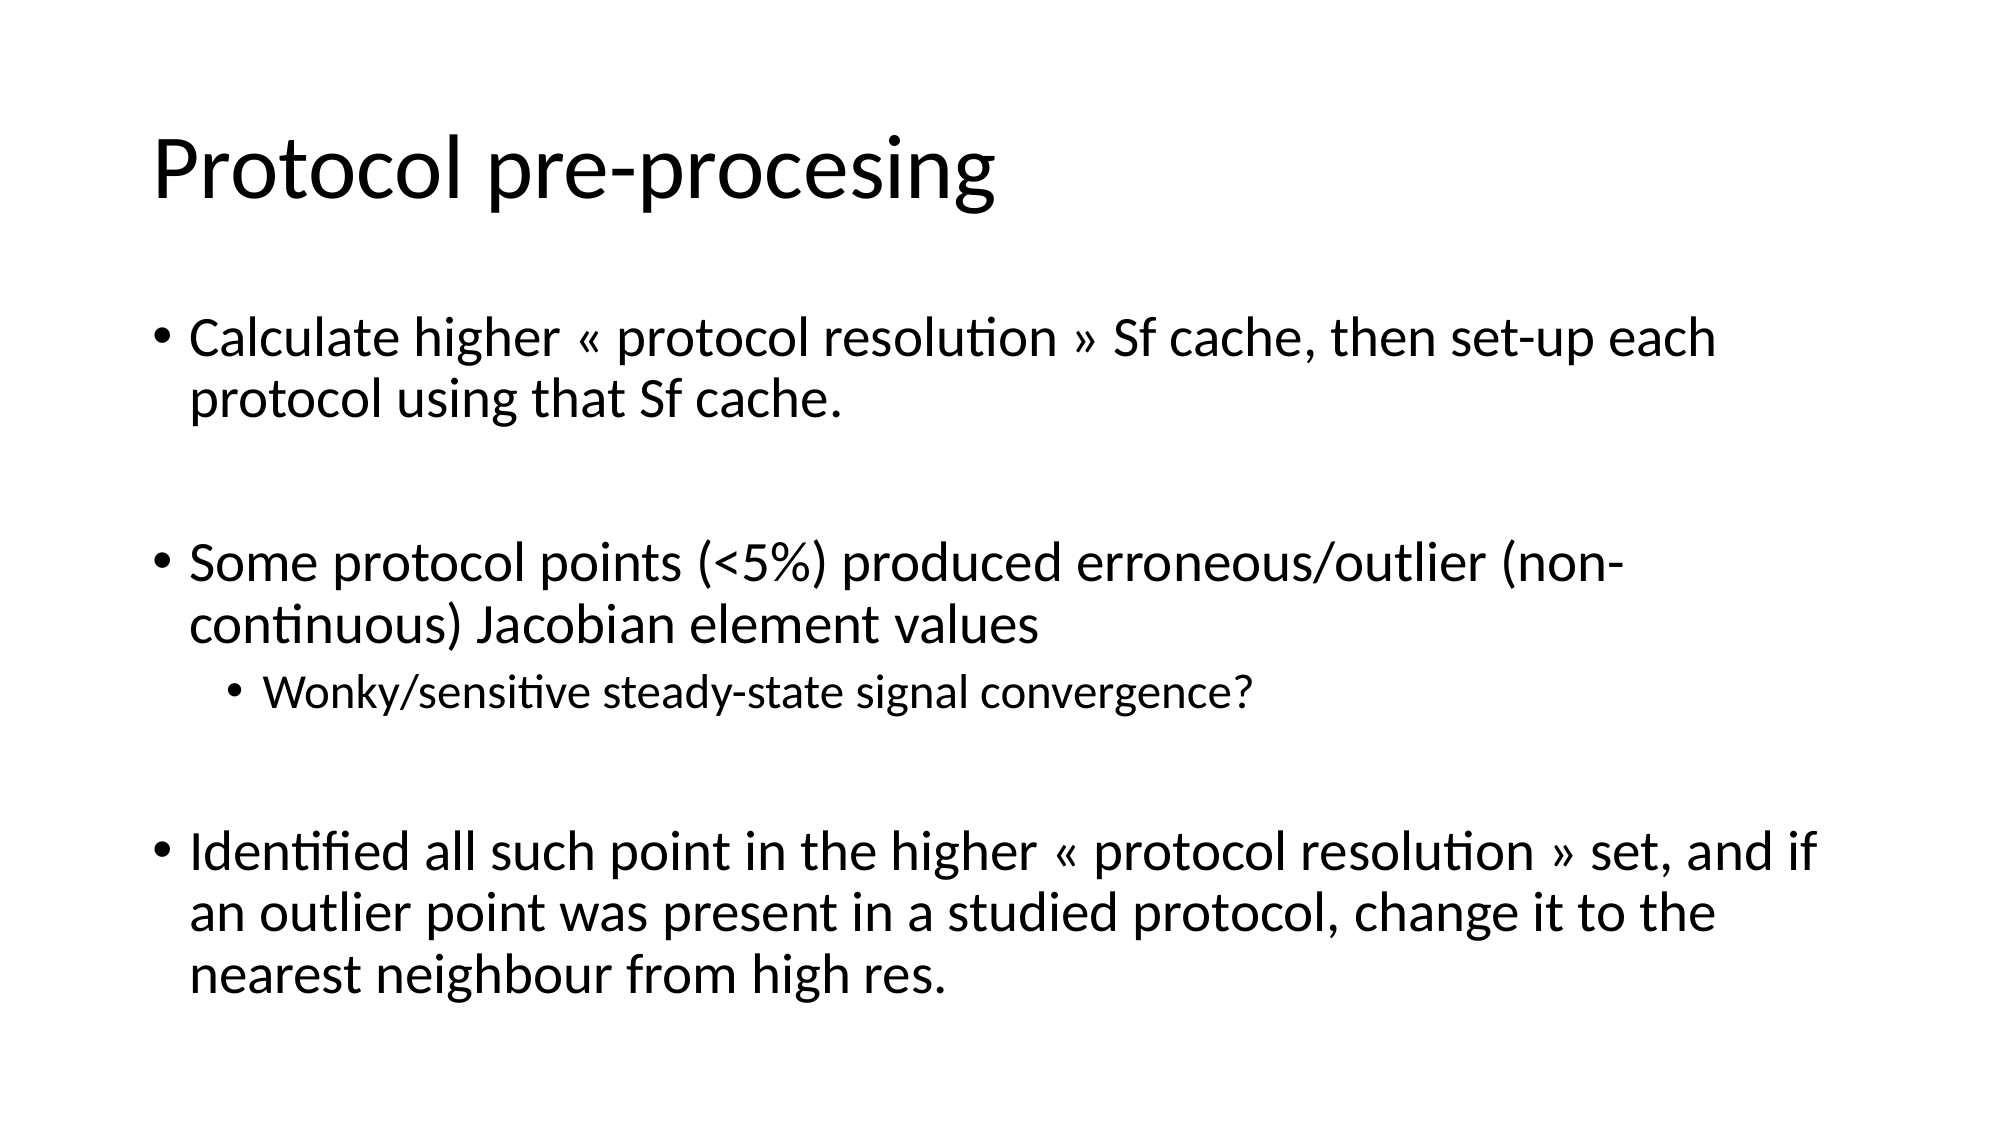

# Protocol pre-procesing
Calculate higher « protocol resolution » Sf cache, then set-up each protocol using that Sf cache.

Some protocol points (<5%) produced erroneous/outlier (non-continuous) Jacobian element values
Wonky/sensitive steady-state signal convergence?

Identified all such point in the higher « protocol resolution » set, and if an outlier point was present in a studied protocol, change it to the nearest neighbour from high res.